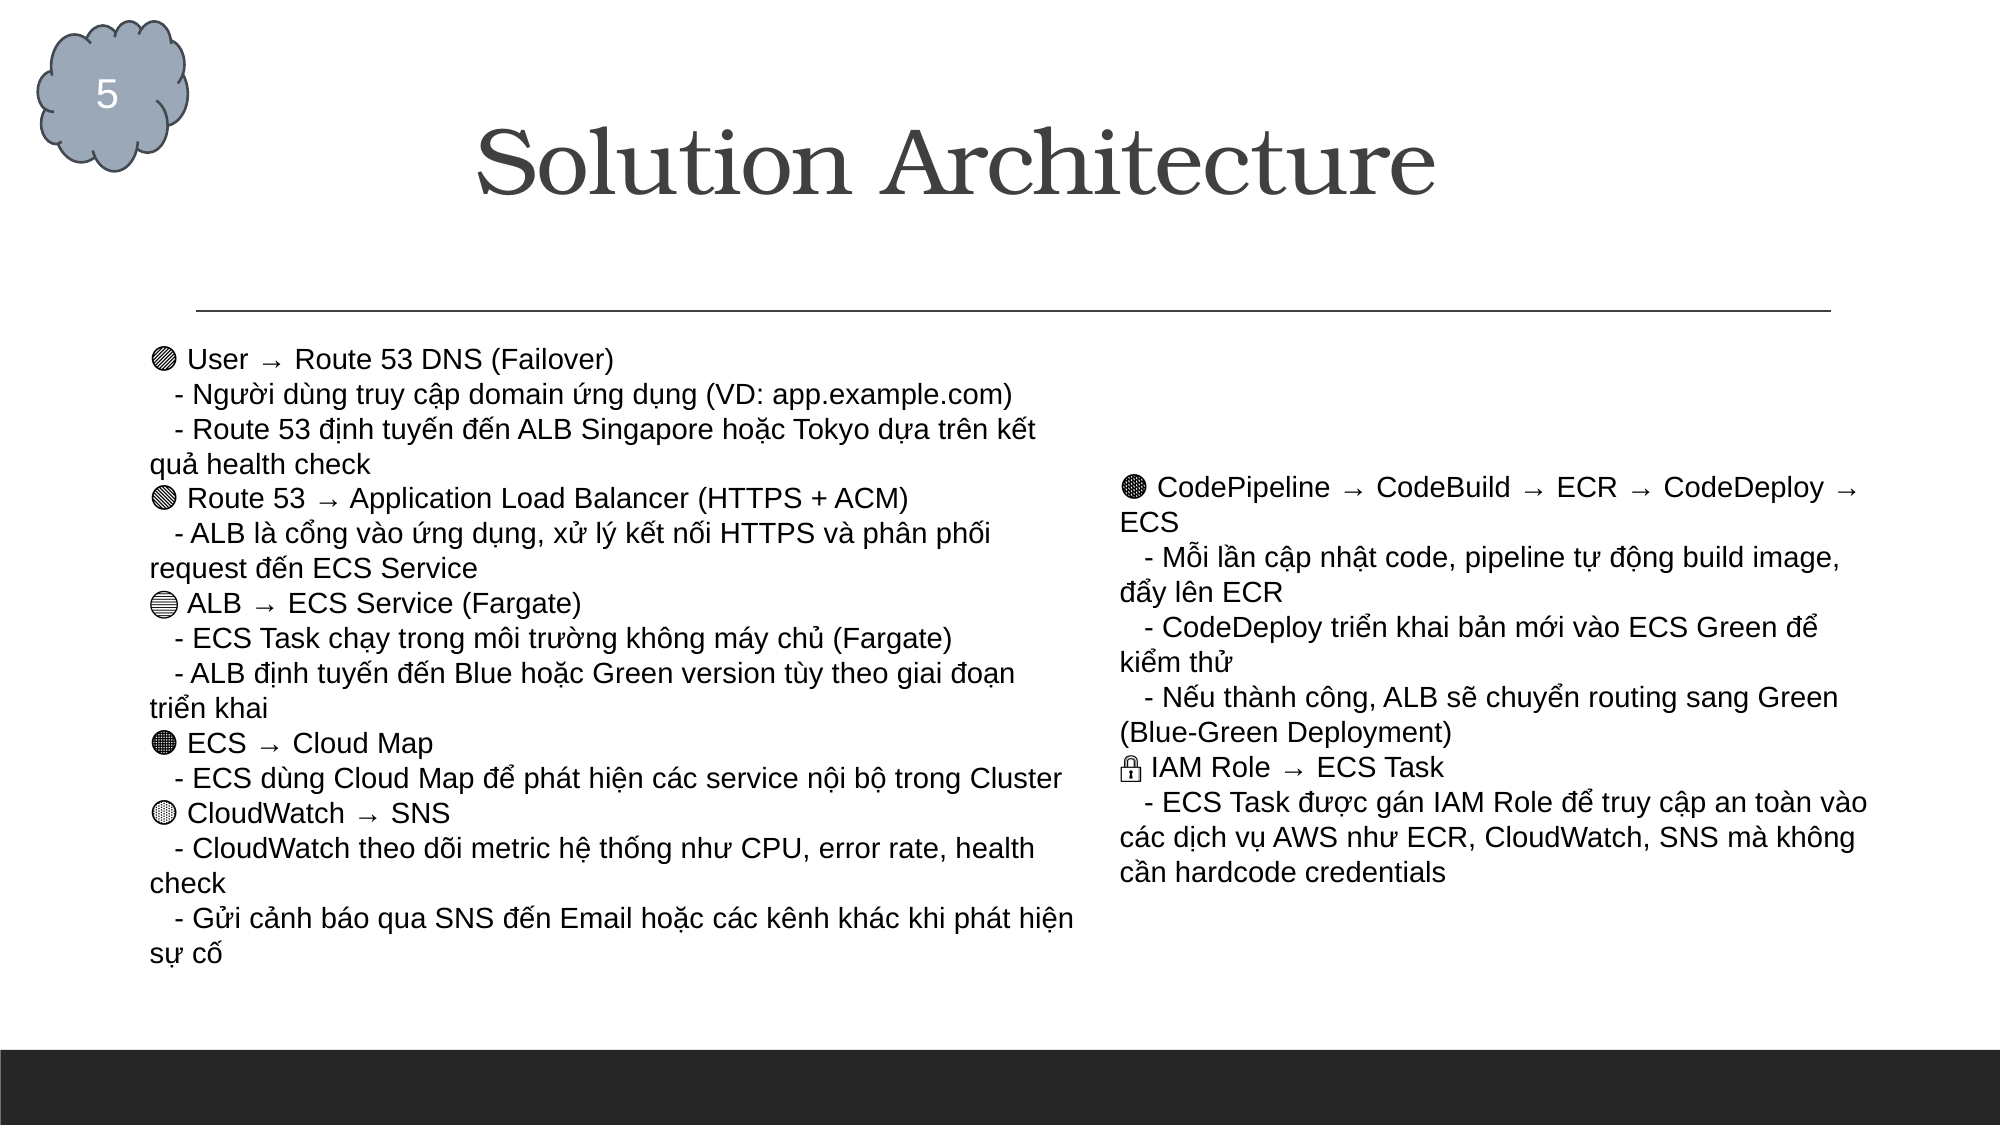

5
# Solution Architecture
🟣 User → Route 53 DNS (Failover)
   - Người dùng truy cập domain ứng dụng (VD: app.example.com)
   - Route 53 định tuyến đến ALB Singapore hoặc Tokyo dựa trên kết quả health check
🟢 Route 53 → Application Load Balancer (HTTPS + ACM)
   - ALB là cổng vào ứng dụng, xử lý kết nối HTTPS và phân phối request đến ECS Service
🔵 ALB → ECS Service (Fargate)
   - ECS Task chạy trong môi trường không máy chủ (Fargate)
   - ALB định tuyến đến Blue hoặc Green version tùy theo giai đoạn triển khai
🟠 ECS → Cloud Map
   - ECS dùng Cloud Map để phát hiện các service nội bộ trong Cluster
🟡 CloudWatch → SNS
   - CloudWatch theo dõi metric hệ thống như CPU, error rate, health check
   - Gửi cảnh báo qua SNS đến Email hoặc các kênh khác khi phát hiện sự cố

🟤 CodePipeline → CodeBuild → ECR → CodeDeploy → ECS
   - Mỗi lần cập nhật code, pipeline tự động build image, đẩy lên ECR
   - CodeDeploy triển khai bản mới vào ECS Green để kiểm thử
   - Nếu thành công, ALB sẽ chuyển routing sang Green (Blue-Green Deployment)
🔒 IAM Role → ECS Task
   - ECS Task được gán IAM Role để truy cập an toàn vào các dịch vụ AWS như ECR, CloudWatch, SNS mà không cần hardcode credentials